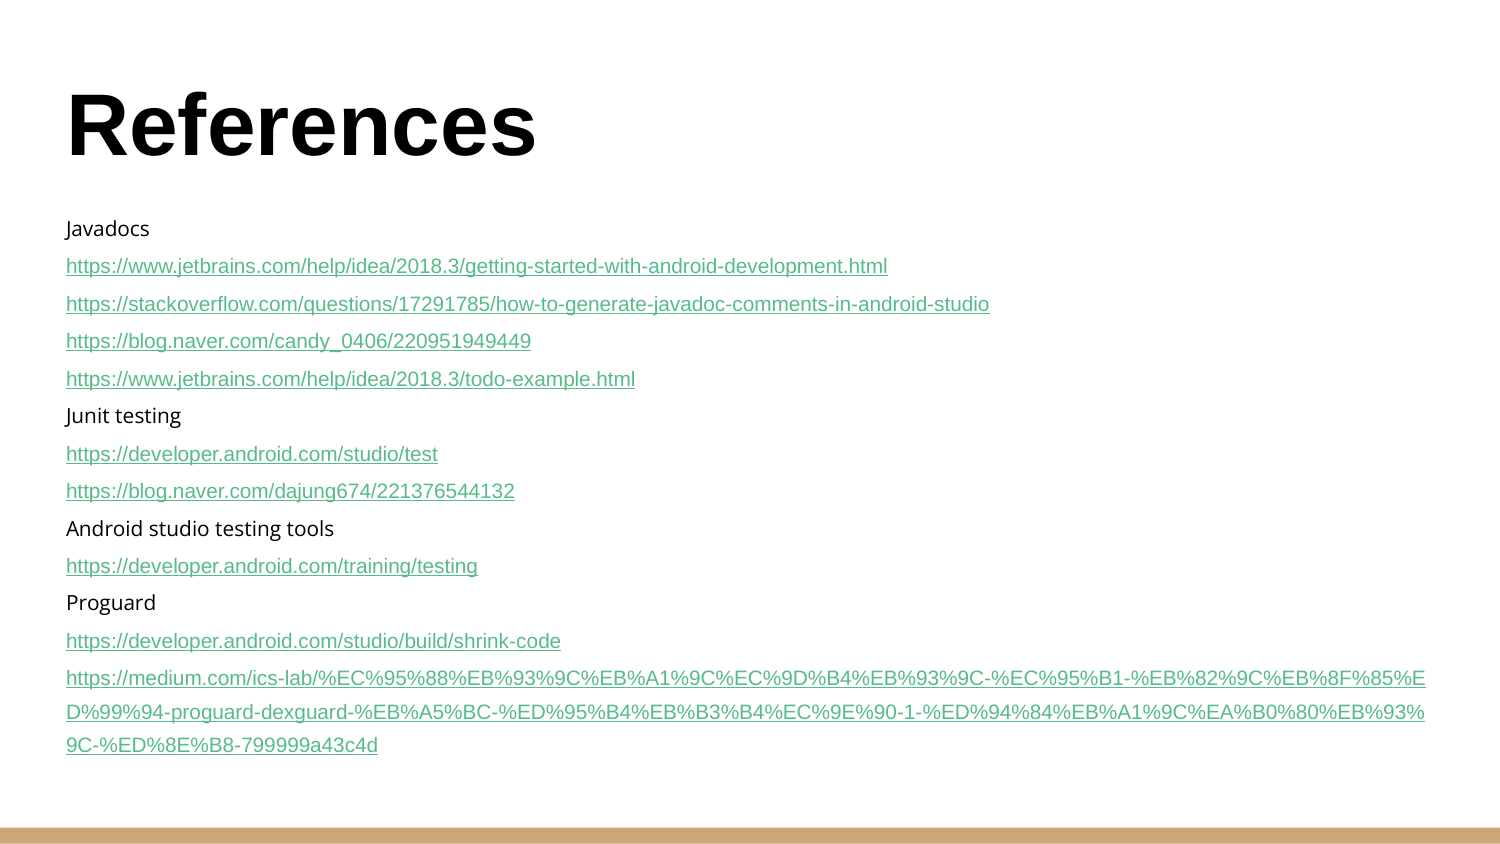

# References
Javadocs
https://www.jetbrains.com/help/idea/2018.3/getting-started-with-android-development.html
https://stackoverflow.com/questions/17291785/how-to-generate-javadoc-comments-in-android-studio
https://blog.naver.com/candy_0406/220951949449
https://www.jetbrains.com/help/idea/2018.3/todo-example.html
Junit testing
https://developer.android.com/studio/test
https://blog.naver.com/dajung674/221376544132
Android studio testing tools
https://developer.android.com/training/testing
Proguard
https://developer.android.com/studio/build/shrink-code
https://medium.com/ics-lab/%EC%95%88%EB%93%9C%EB%A1%9C%EC%9D%B4%EB%93%9C-%EC%95%B1-%EB%82%9C%EB%8F%85%ED%99%94-proguard-dexguard-%EB%A5%BC-%ED%95%B4%EB%B3%B4%EC%9E%90-1-%ED%94%84%EB%A1%9C%EA%B0%80%EB%93%9C-%ED%8E%B8-799999a43c4d